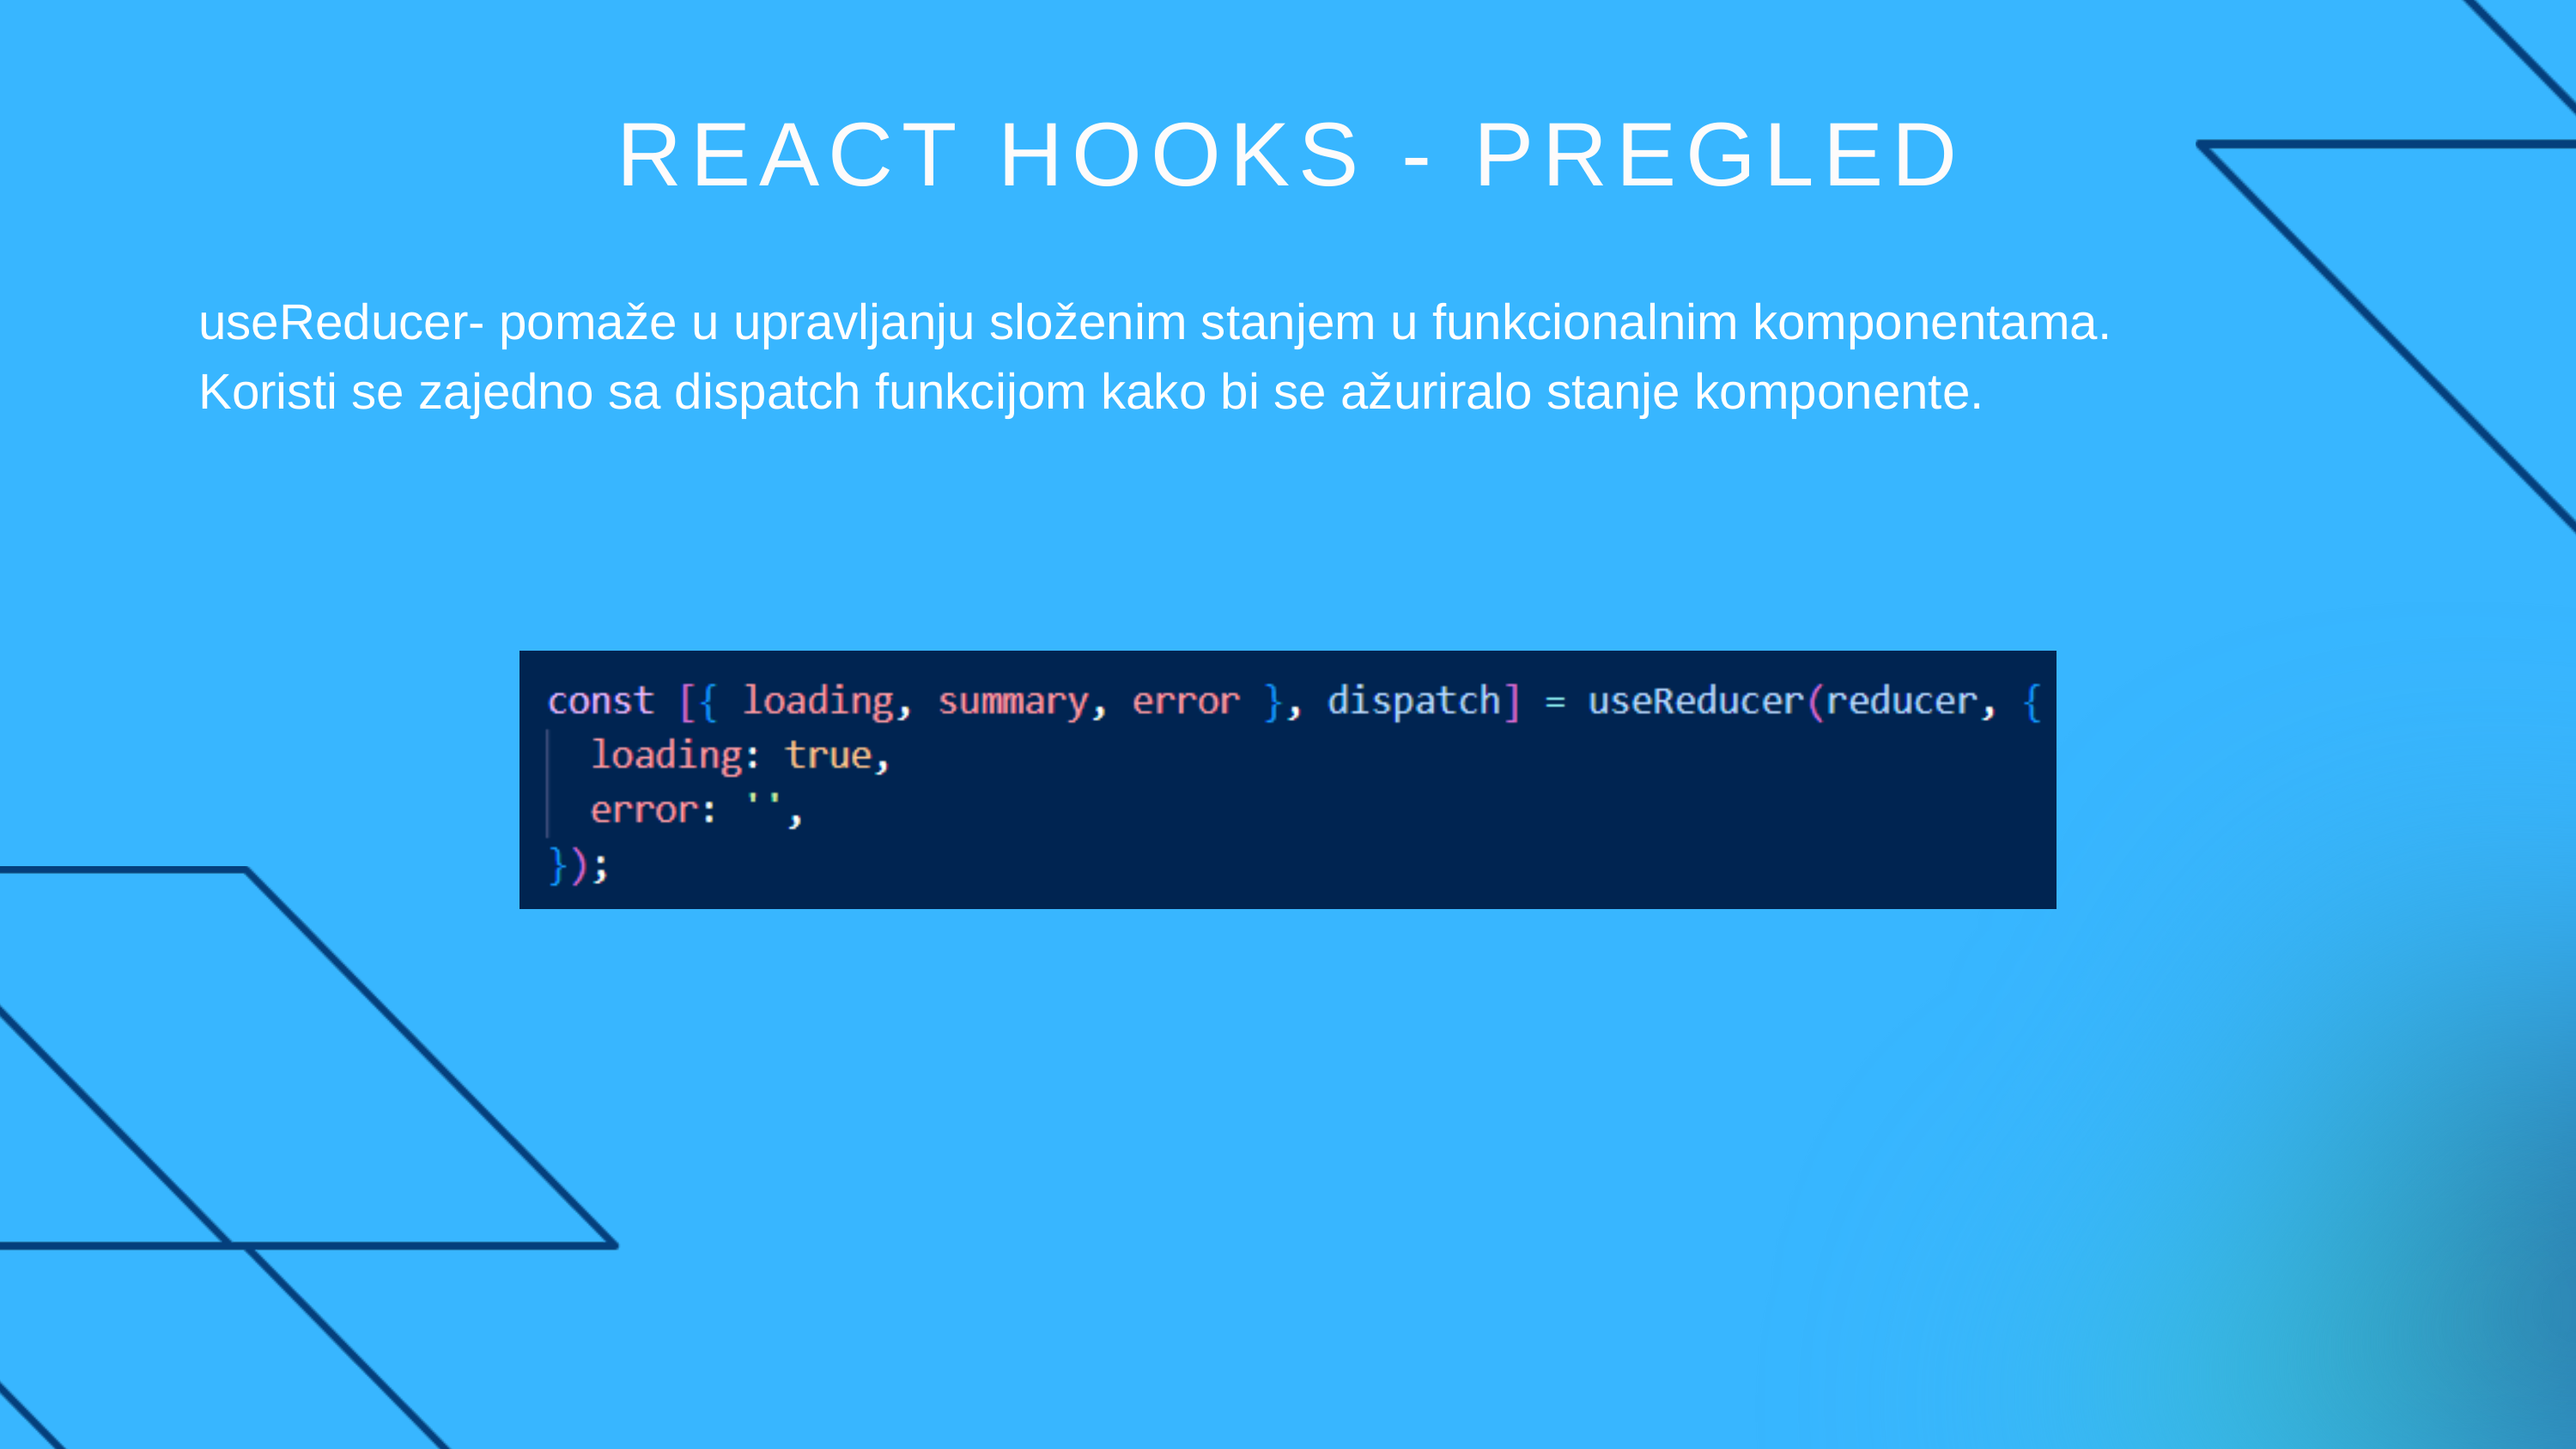

REACT HOOKS - PREGLED
useReducer- pomaže u upravljanju složenim stanjem u funkcionalnim komponentama. Koristi se zajedno sa dispatch funkcijom kako bi se ažuriralo stanje komponente.